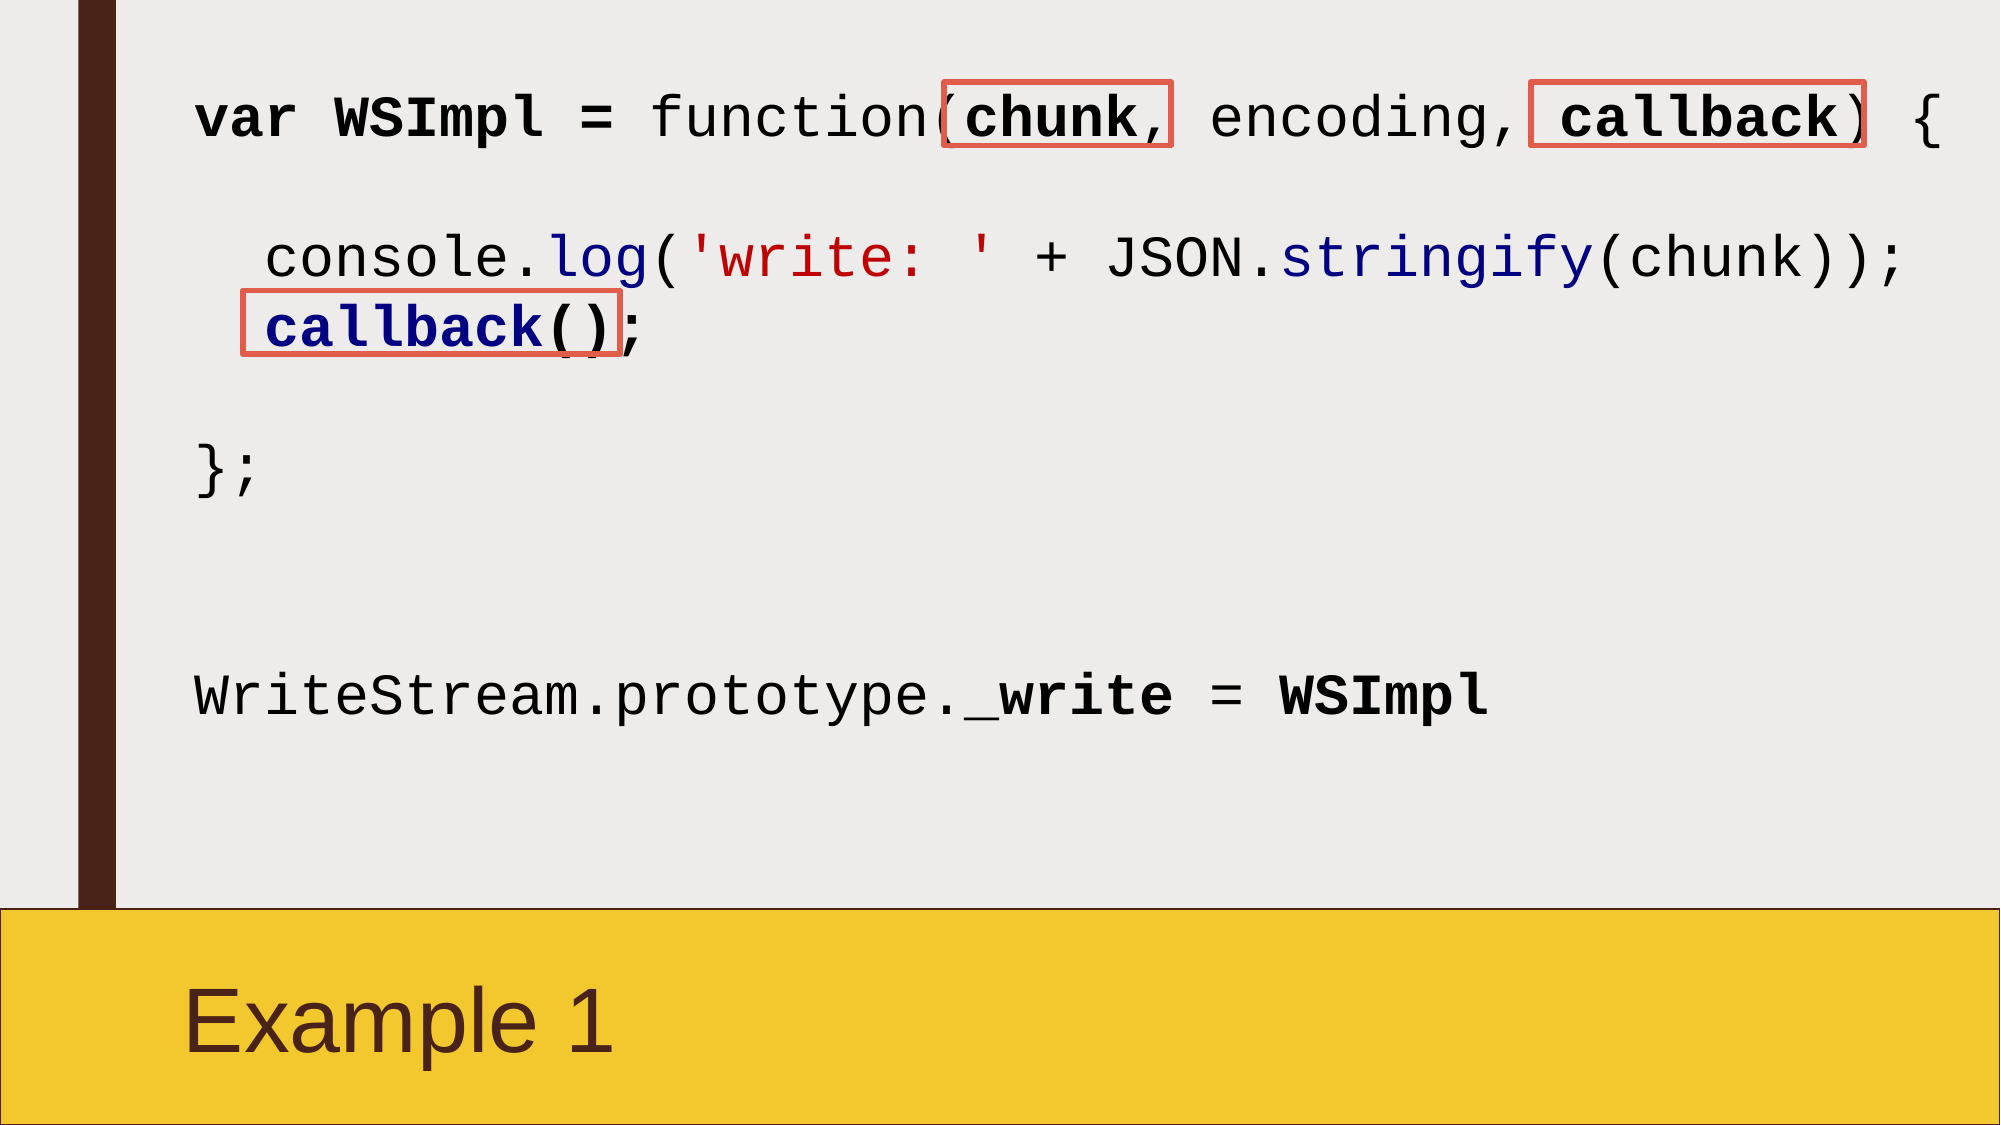

var WSImpl = function(chunk, encoding, callback) {

  console.log('write: ' + JSON.stringify(chunk));
  callback();

};

WriteStream.prototype._write = WSImpl

Example 1